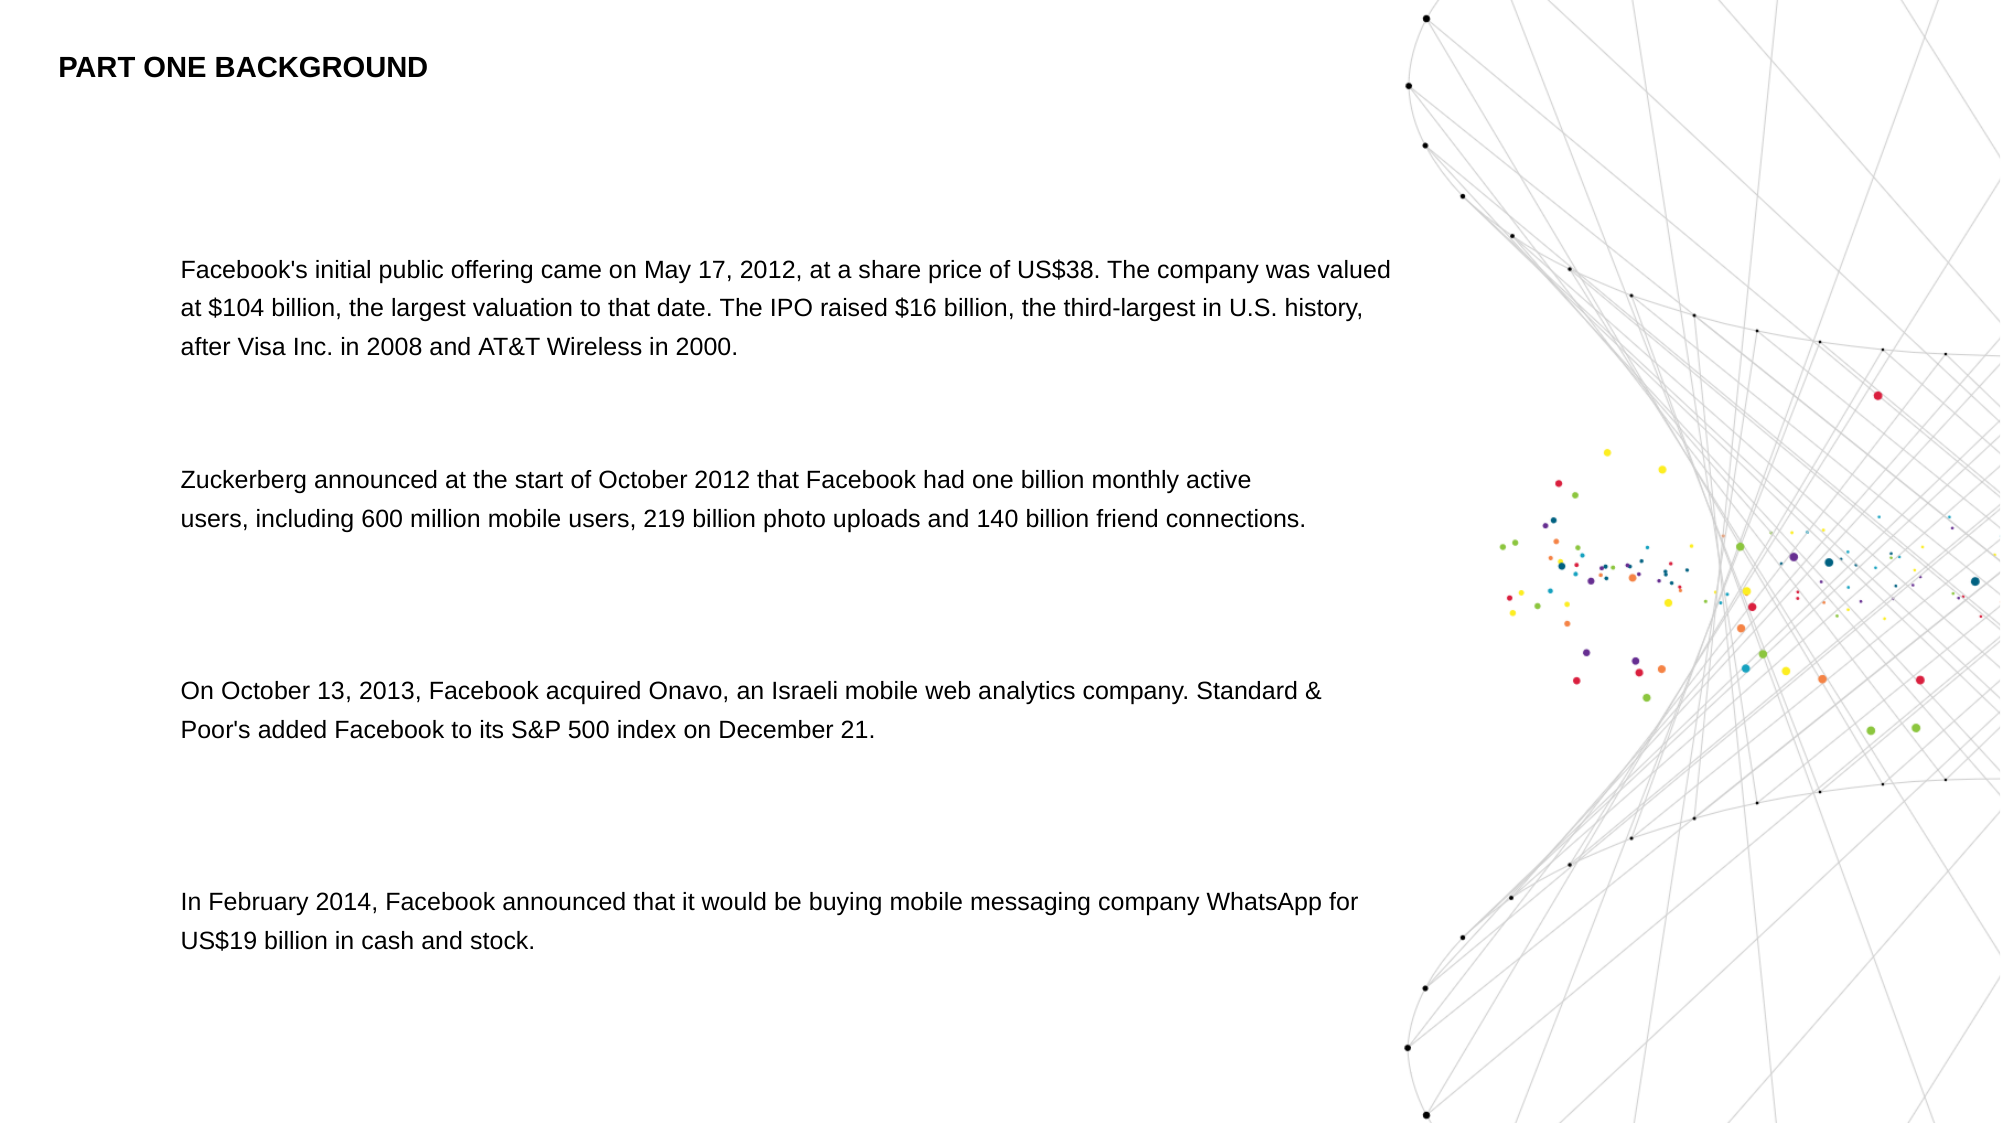

PART ONE BACKGROUND
Facebook's initial public offering came on May 17, 2012, at a share price of US$38. The company was valued at $104 billion, the largest valuation to that date. The IPO raised $16 billion, the third-largest in U.S. history, after Visa Inc. in 2008 and AT&T Wireless in 2000.
Zuckerberg announced at the start of October 2012 that Facebook had one billion monthly active users, including 600 million mobile users, 219 billion photo uploads and 140 billion friend connections.
On October 13, 2013, Facebook acquired Onavo, an Israeli mobile web analytics company. Standard & Poor's added Facebook to its S&P 500 index on December 21.
In February 2014, Facebook announced that it would be buying mobile messaging company WhatsApp for US$19 billion in cash and stock.